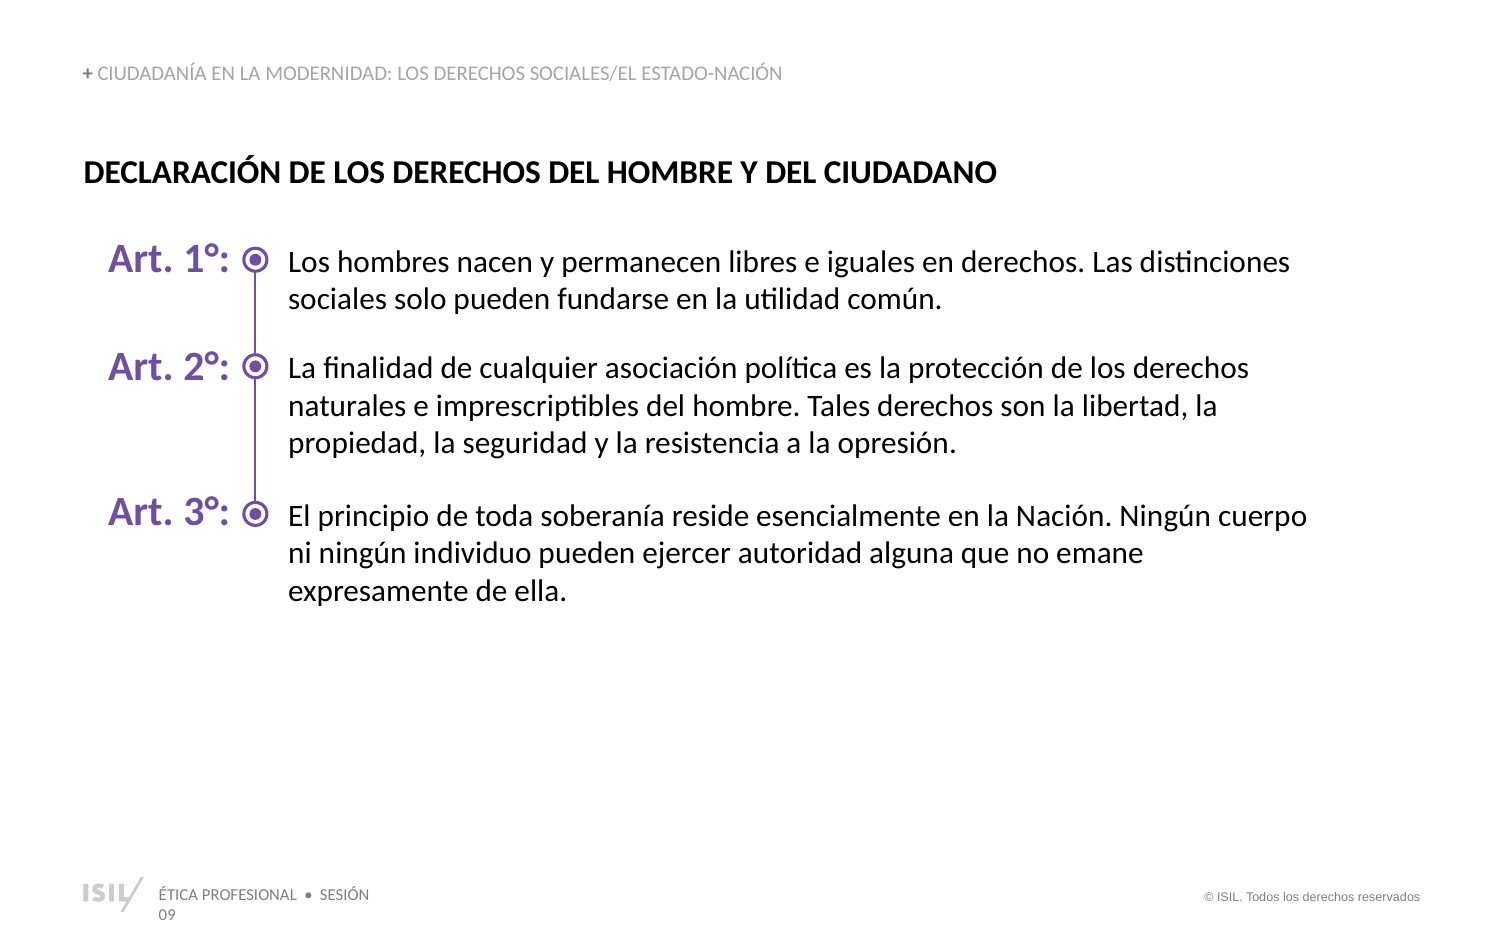

+ CIUDADANÍA EN LA MODERNIDAD: LOS DERECHOS SOCIALES/EL ESTADO-NACIÓN
DECLARACIÓN DE LOS DERECHOS DEL HOMBRE Y DEL CIUDADANO
Art. 1°:
Los hombres nacen y permanecen libres e iguales en derechos. Las distinciones sociales solo pueden fundarse en la utilidad común.

Art. 2°:
La finalidad de cualquier asociación política es la protección de los derechos naturales e imprescriptibles del hombre. Tales derechos son la libertad, la propiedad, la seguridad y la resistencia a la opresión.

Art. 3°:
El principio de toda soberanía reside esencialmente en la Nación. Ningún cuerpo ni ningún individuo pueden ejercer autoridad alguna que no emane expresamente de ella.